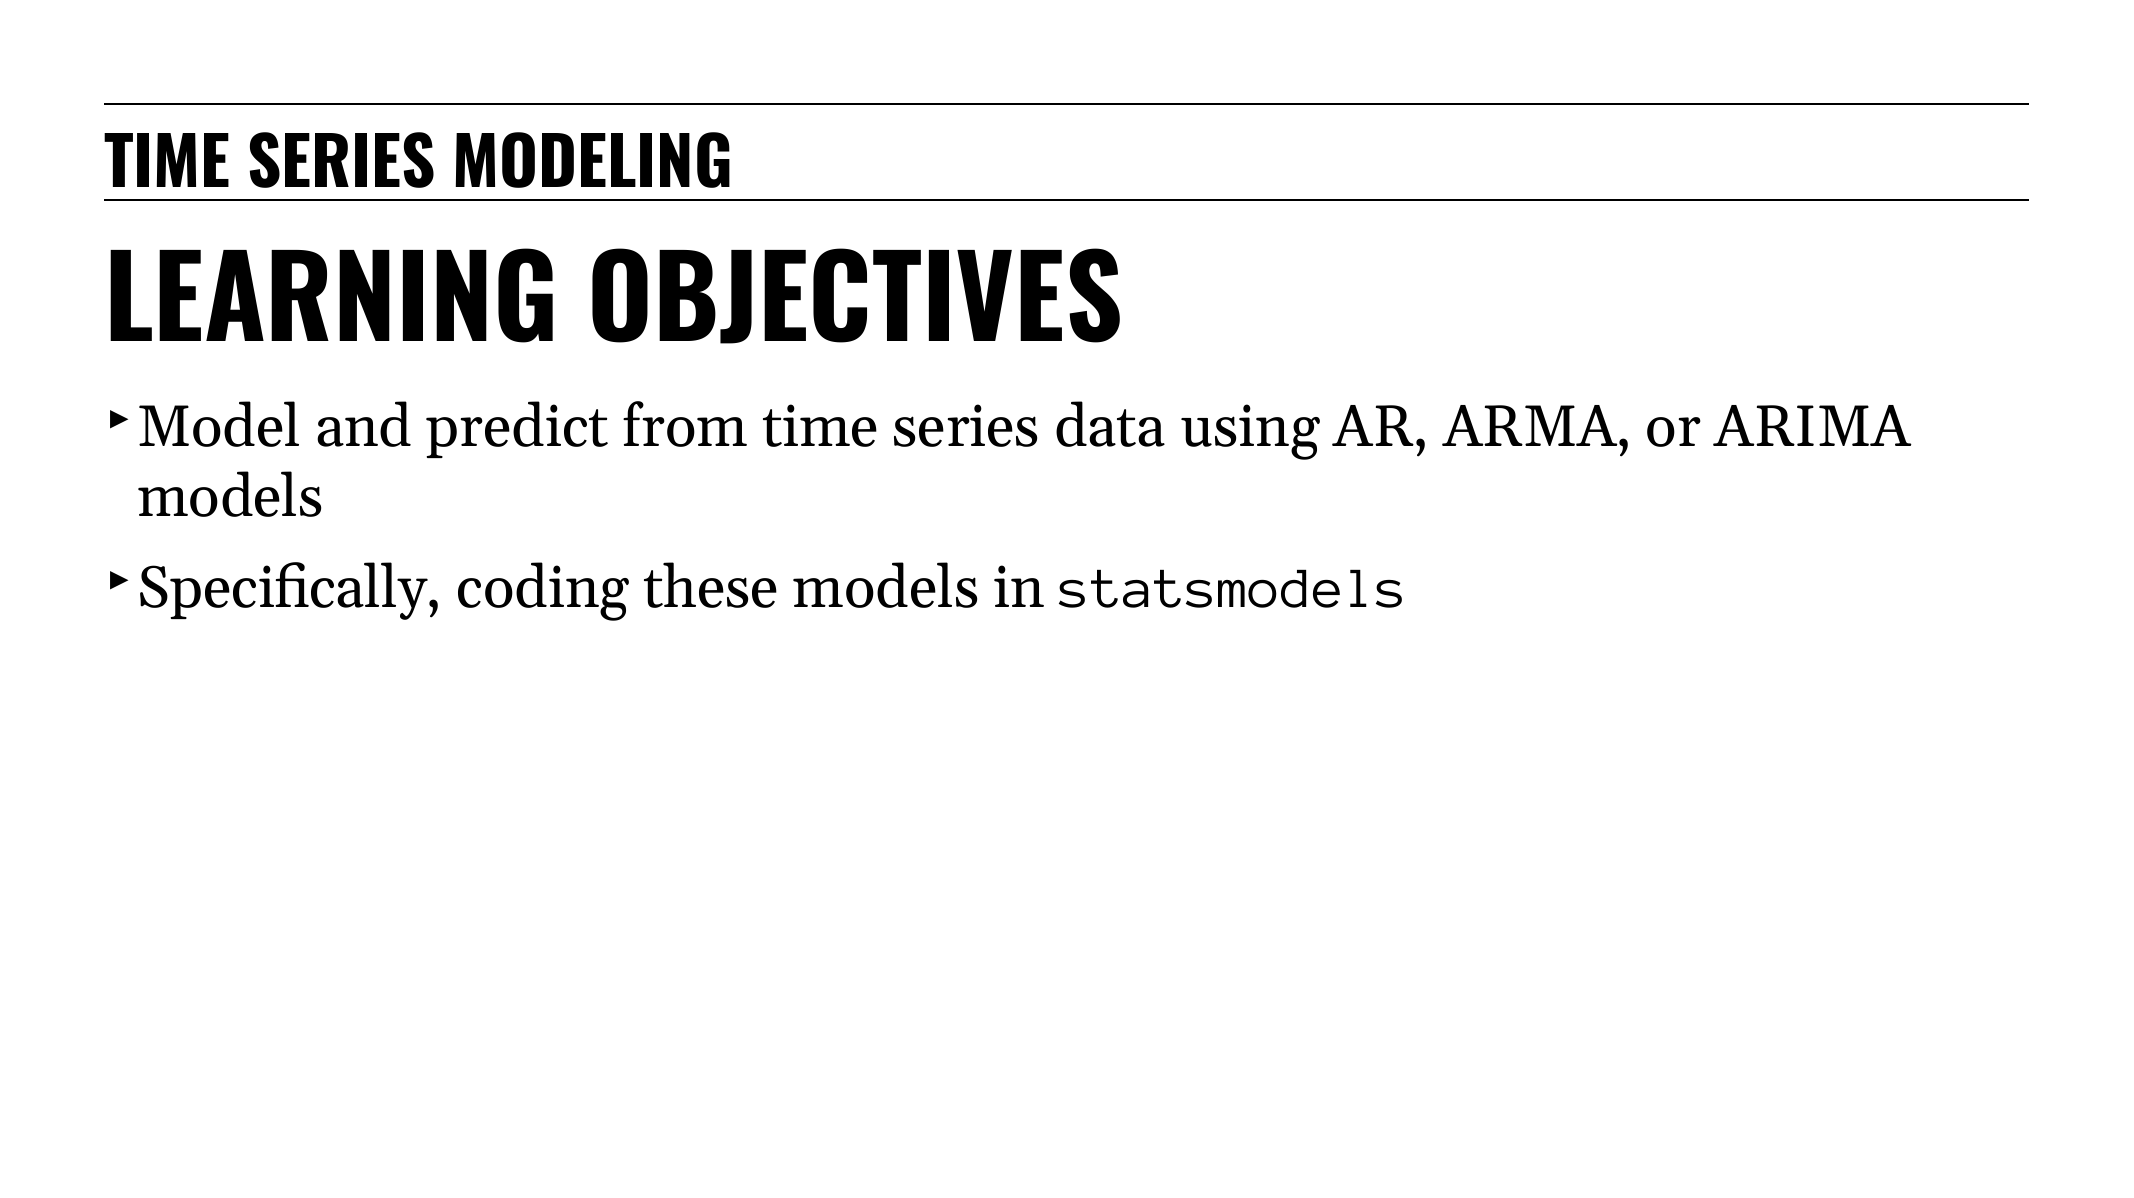

TIME SERIES MODELING
# LEARNING OBJECTIVES

Model and predict from time series data using AR, ARMA, or ARIMA models
Specifically, coding these models in statsmodels